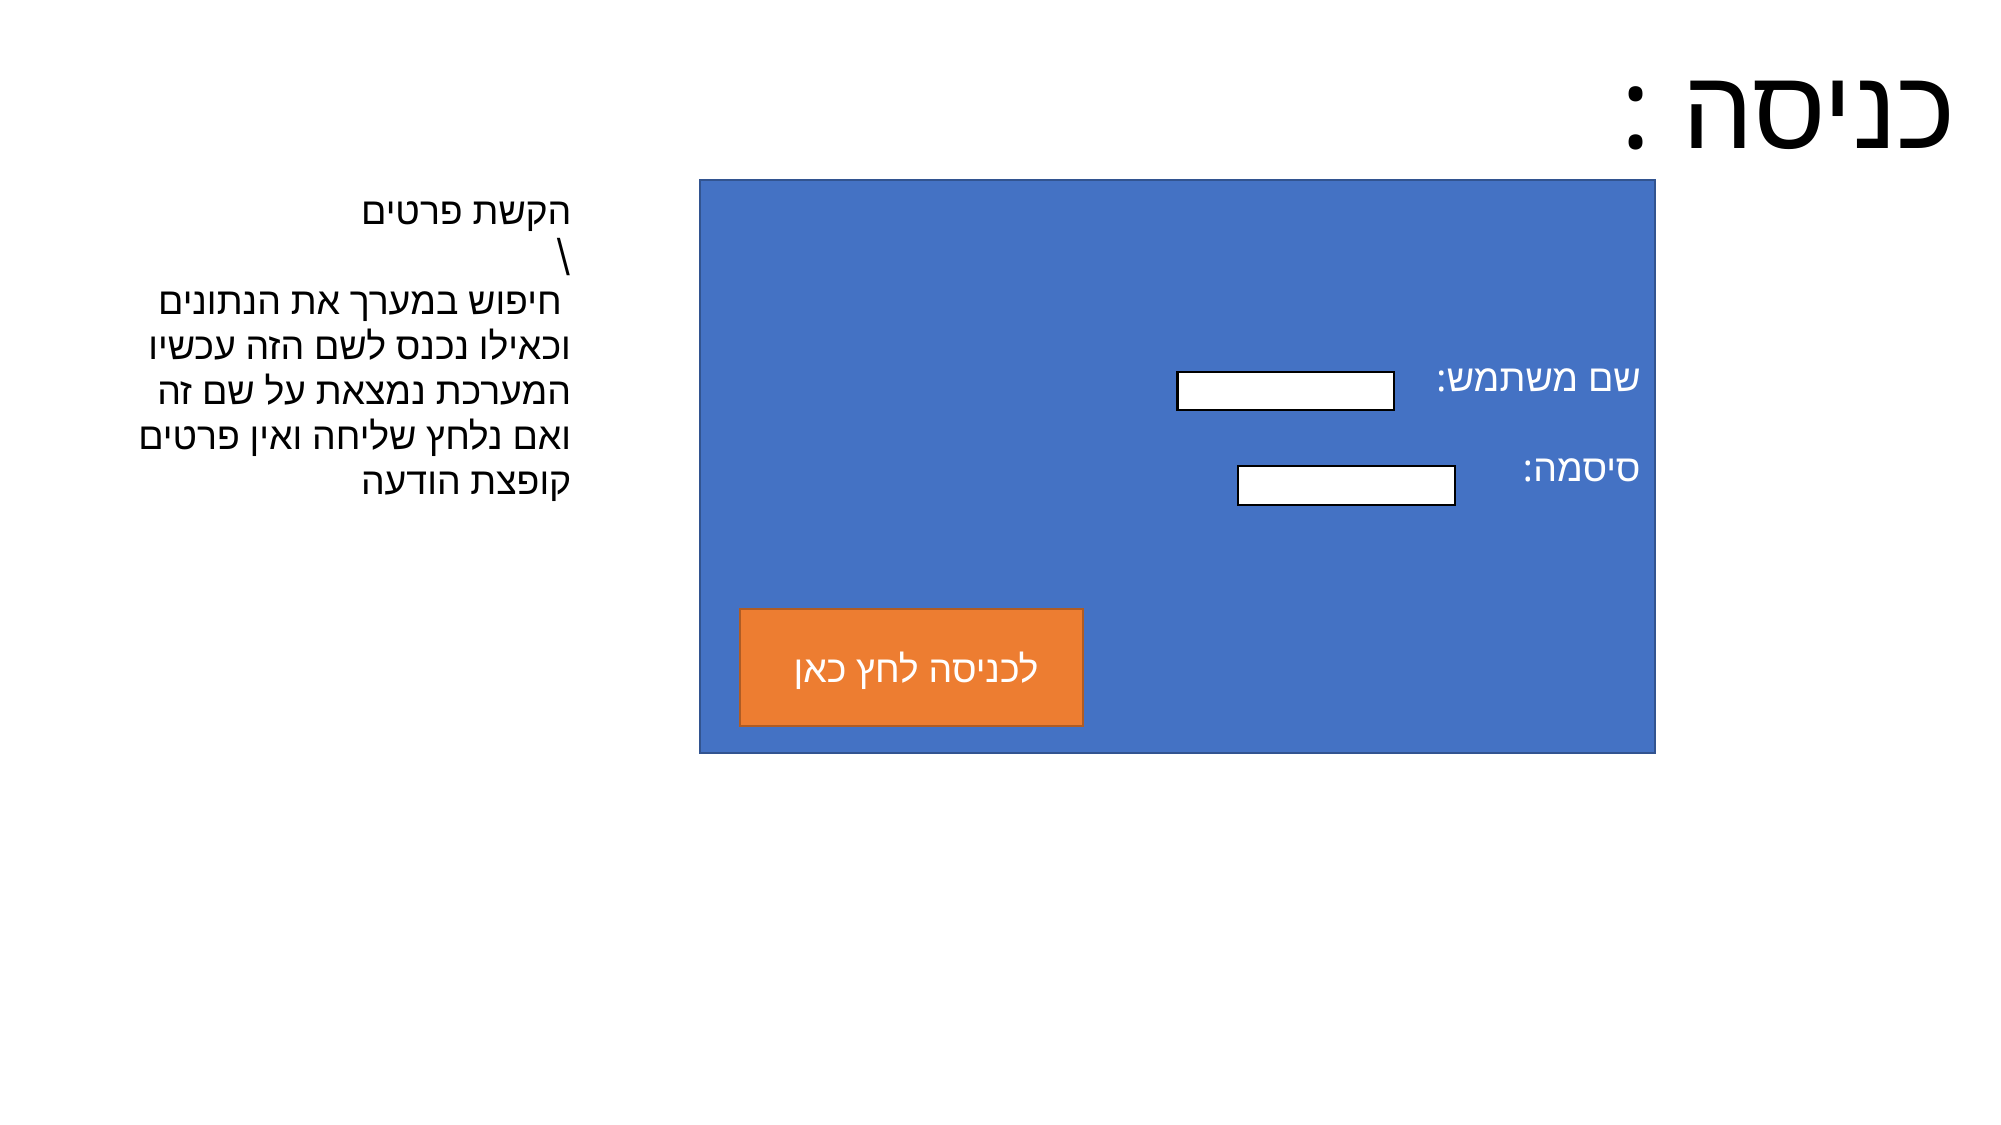

כניסה :
שם משתמש:

סיסמה:

הקשת פרטים
\
 חיפוש במערך את הנתונים וכאילו נכנס לשם הזה עכשיו המערכת נמצאת על שם זה
ואם נלחץ שליחה ואין פרטים קופצת הודעה

לכניסה לחץ כאן